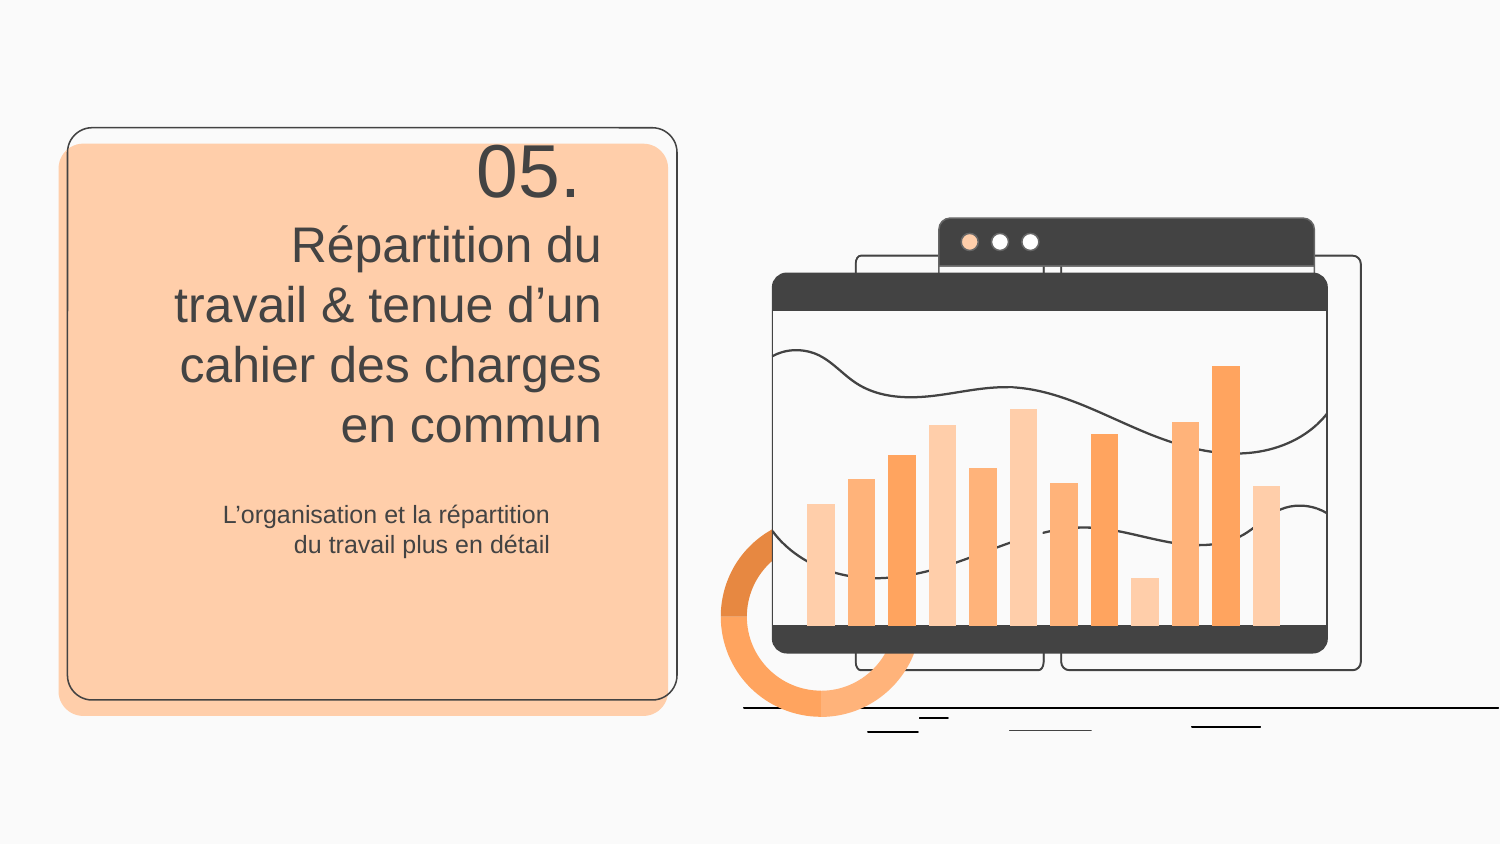

# 05. Répartition du travail & tenue d’un cahier des charges en commun
L’organisation et la répartition du travail plus en détail